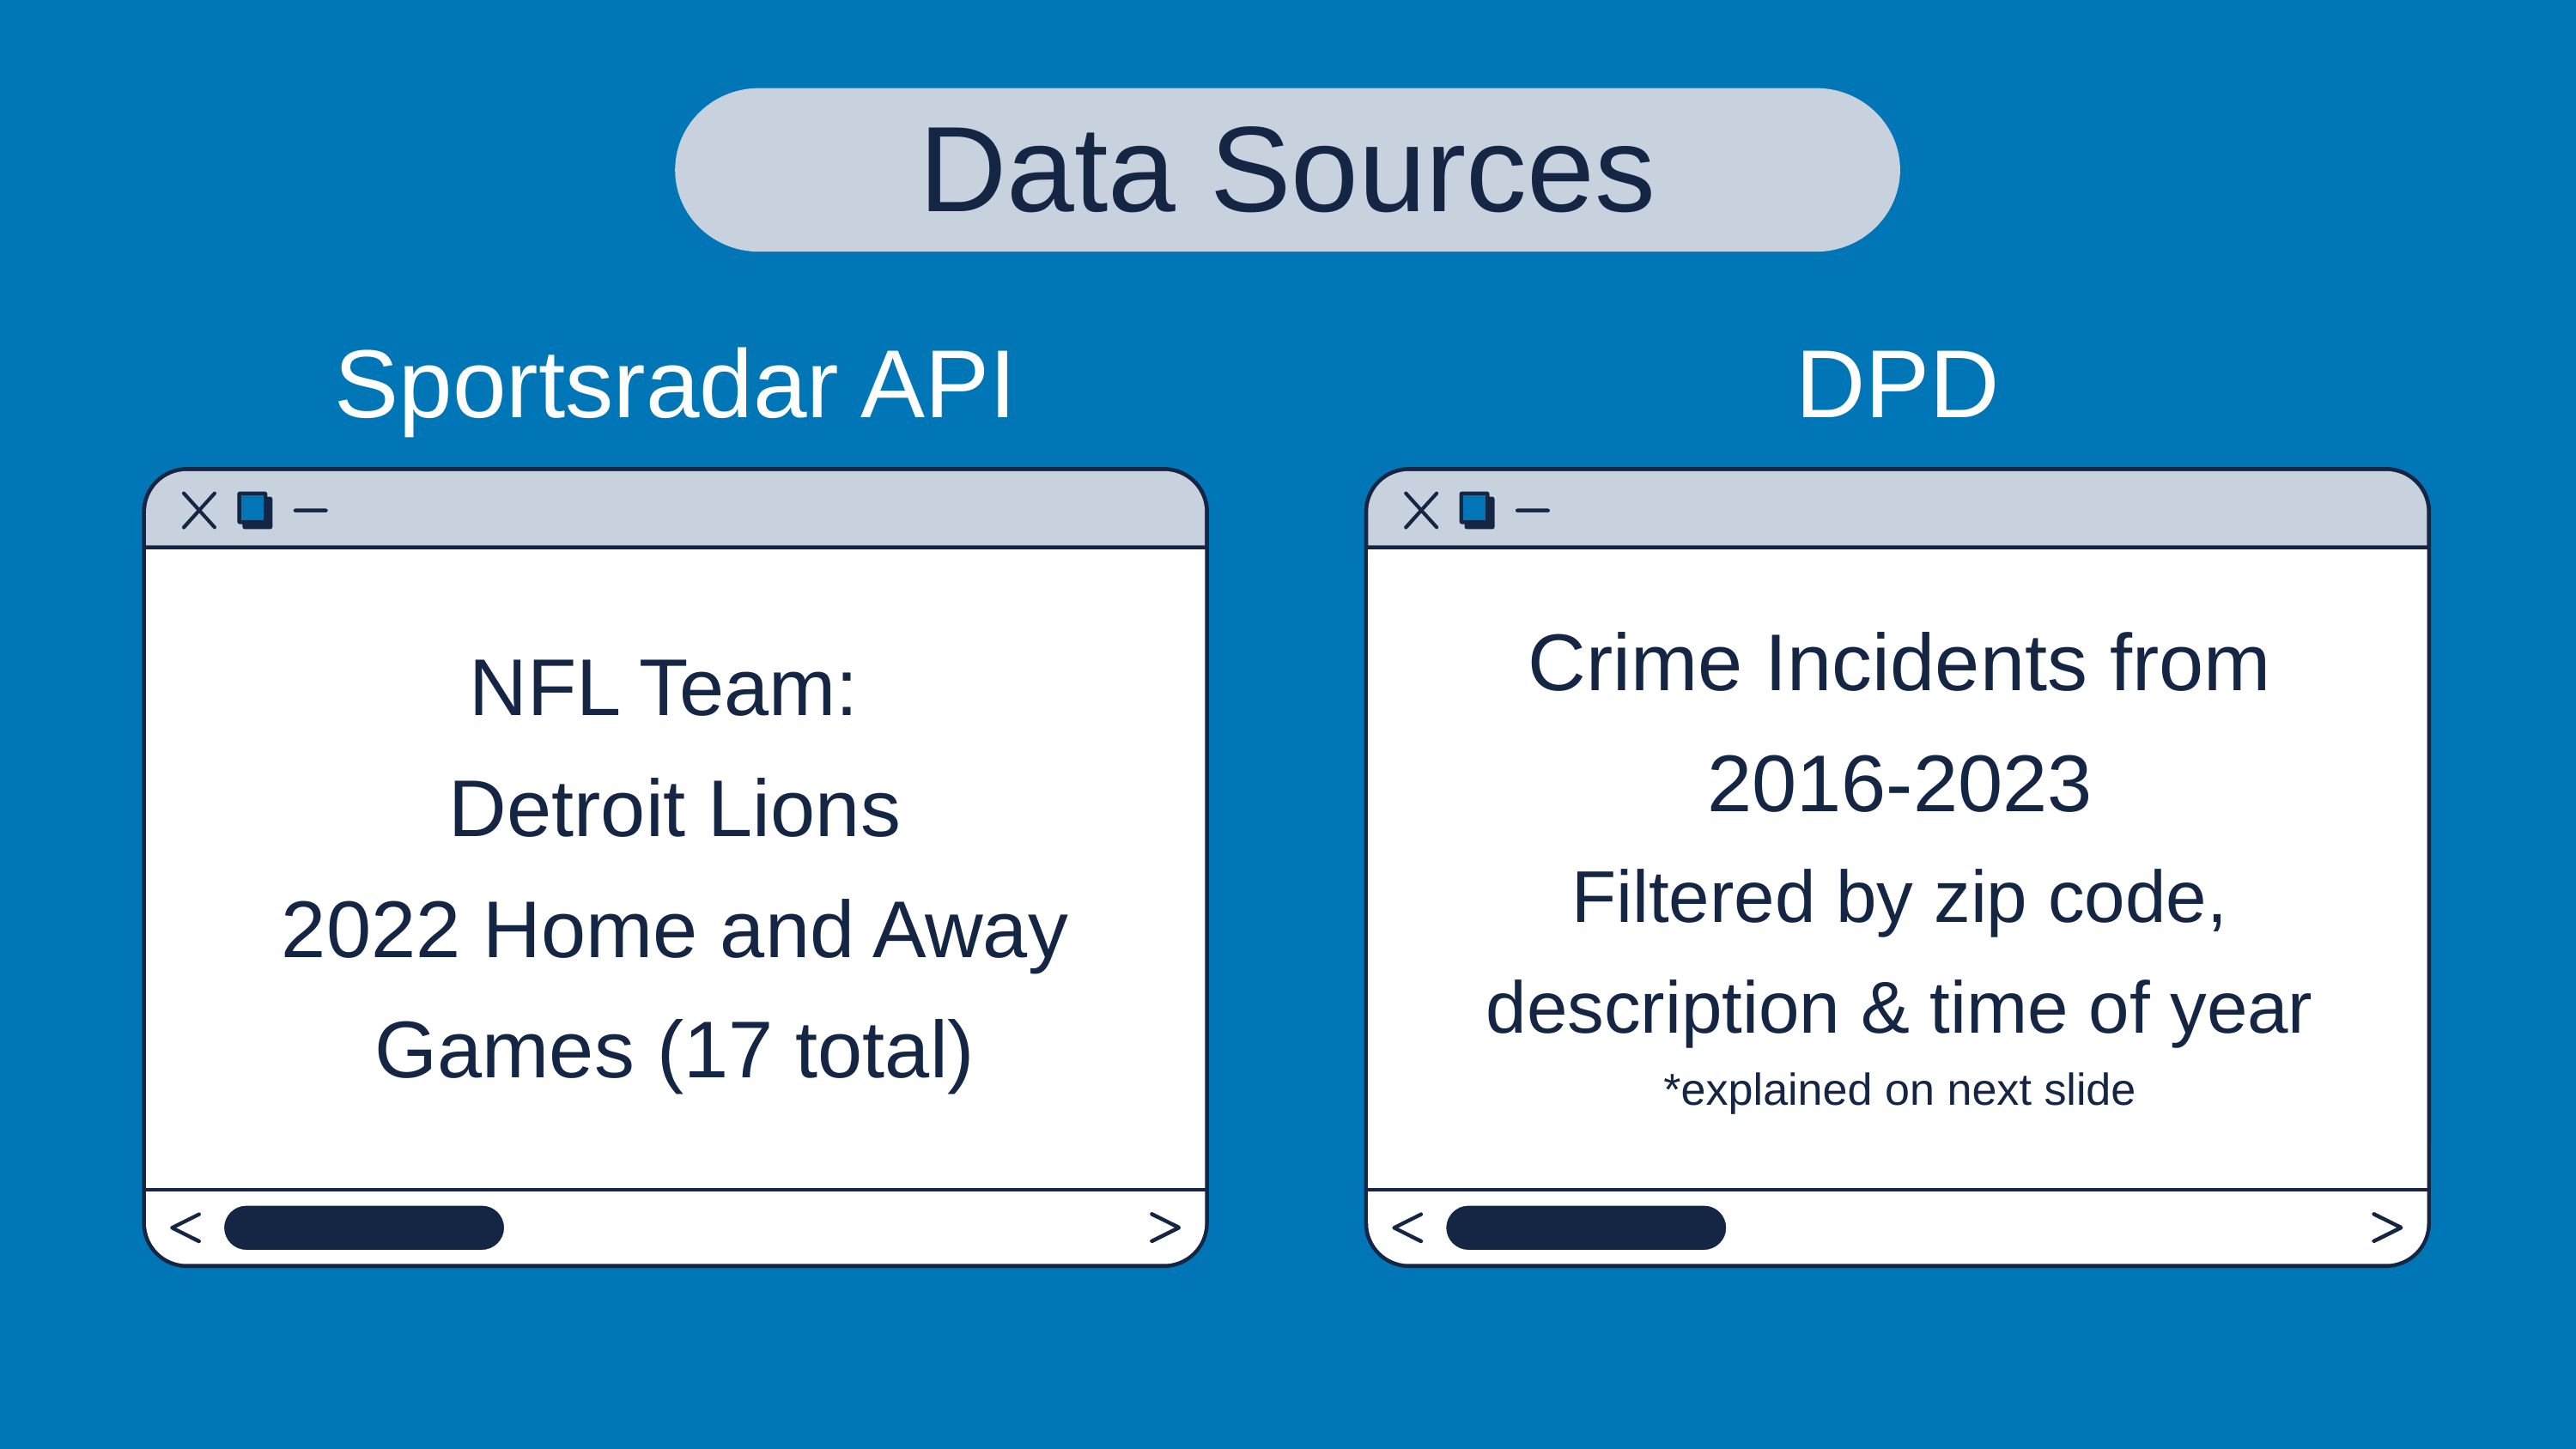

Data Sources
Sportsradar API
DPD

Crime Incidents from 2016-2023
Filtered by zip code, description & time of year
*explained on next slide
NFL Team:
Detroit Lions
2022 Home and Away Games (17 total)